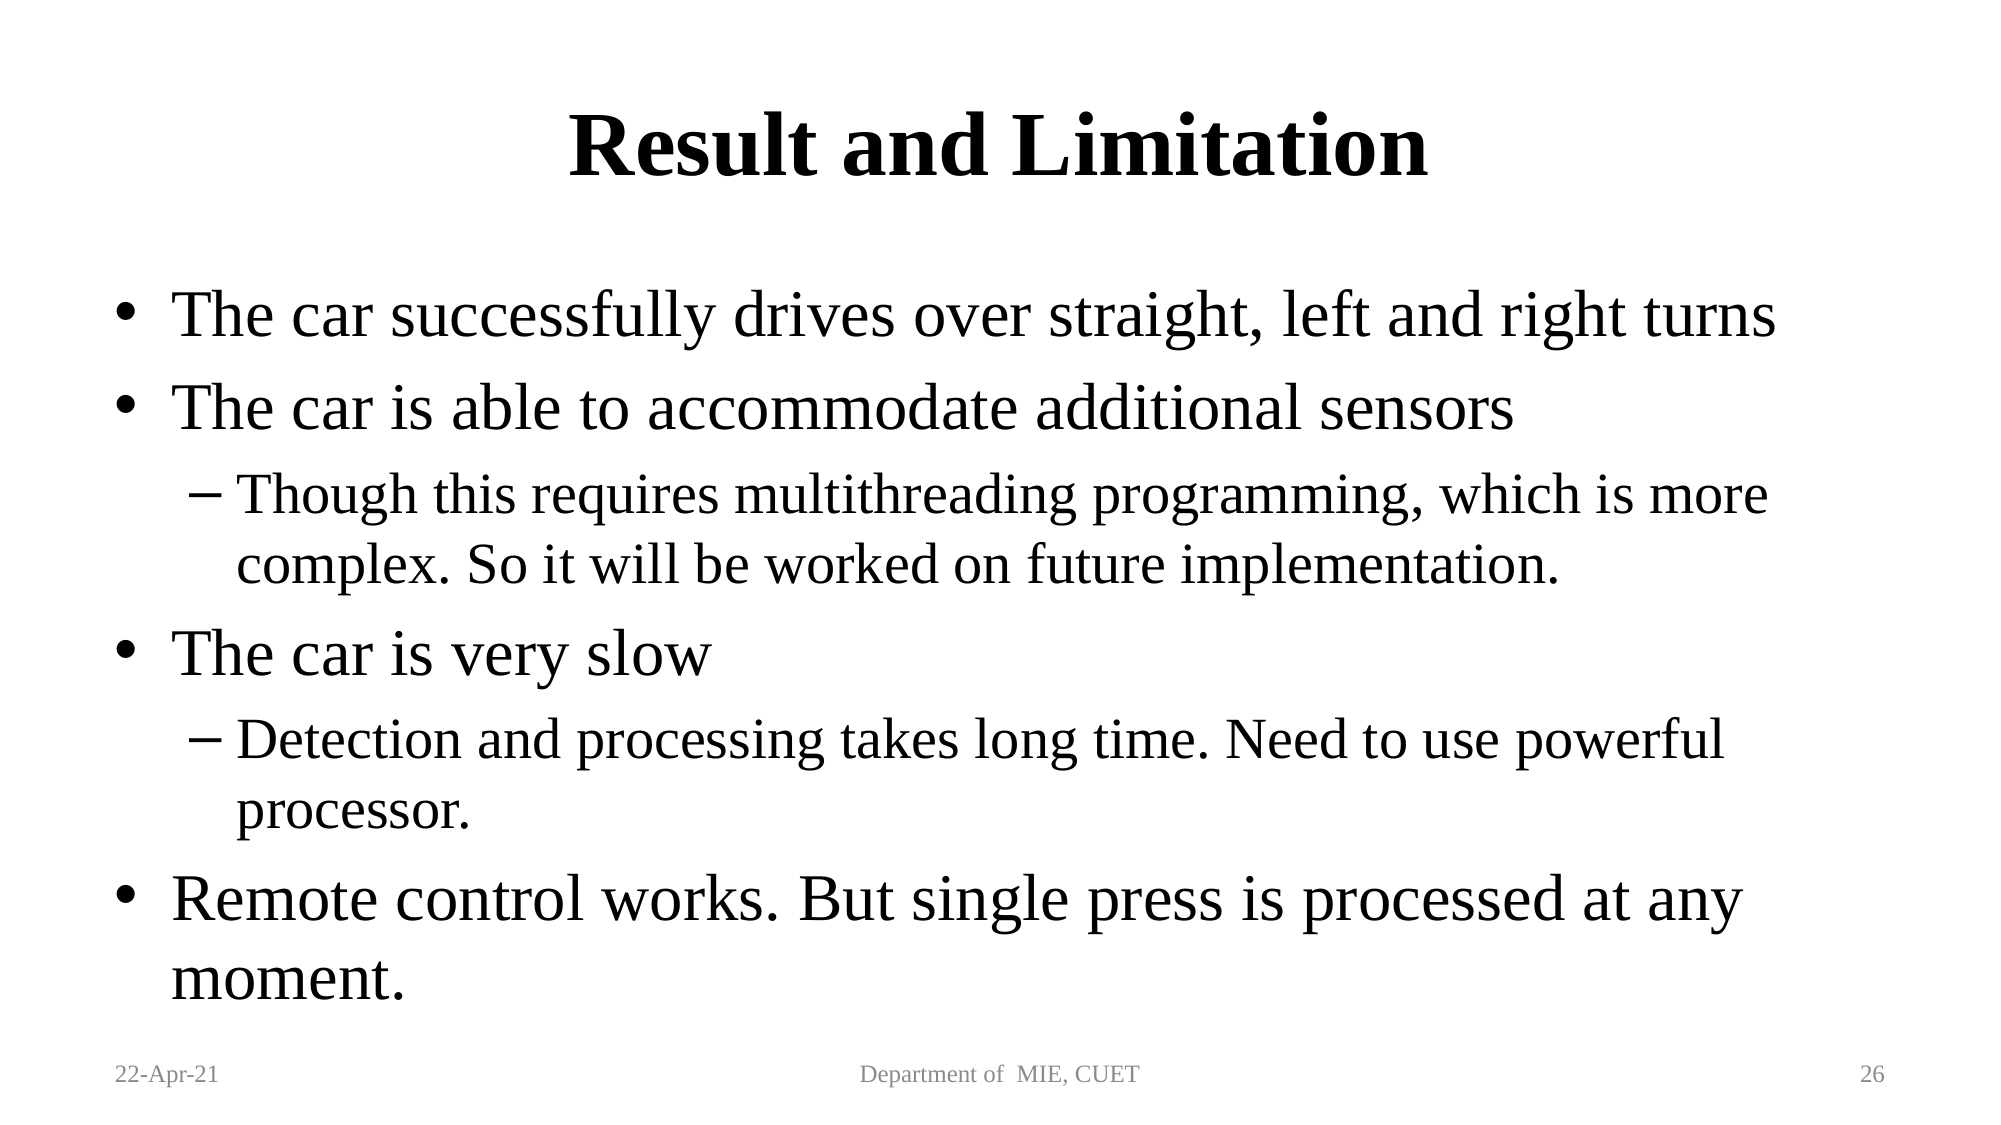

# Result and Limitation
The car successfully drives over straight, left and right turns
The car is able to accommodate additional sensors
Though this requires multithreading programming, which is more complex. So it will be worked on future implementation.
The car is very slow
Detection and processing takes long time. Need to use powerful processor.
Remote control works. But single press is processed at any moment.
22-Apr-21
Department of  MIE, CUET
26